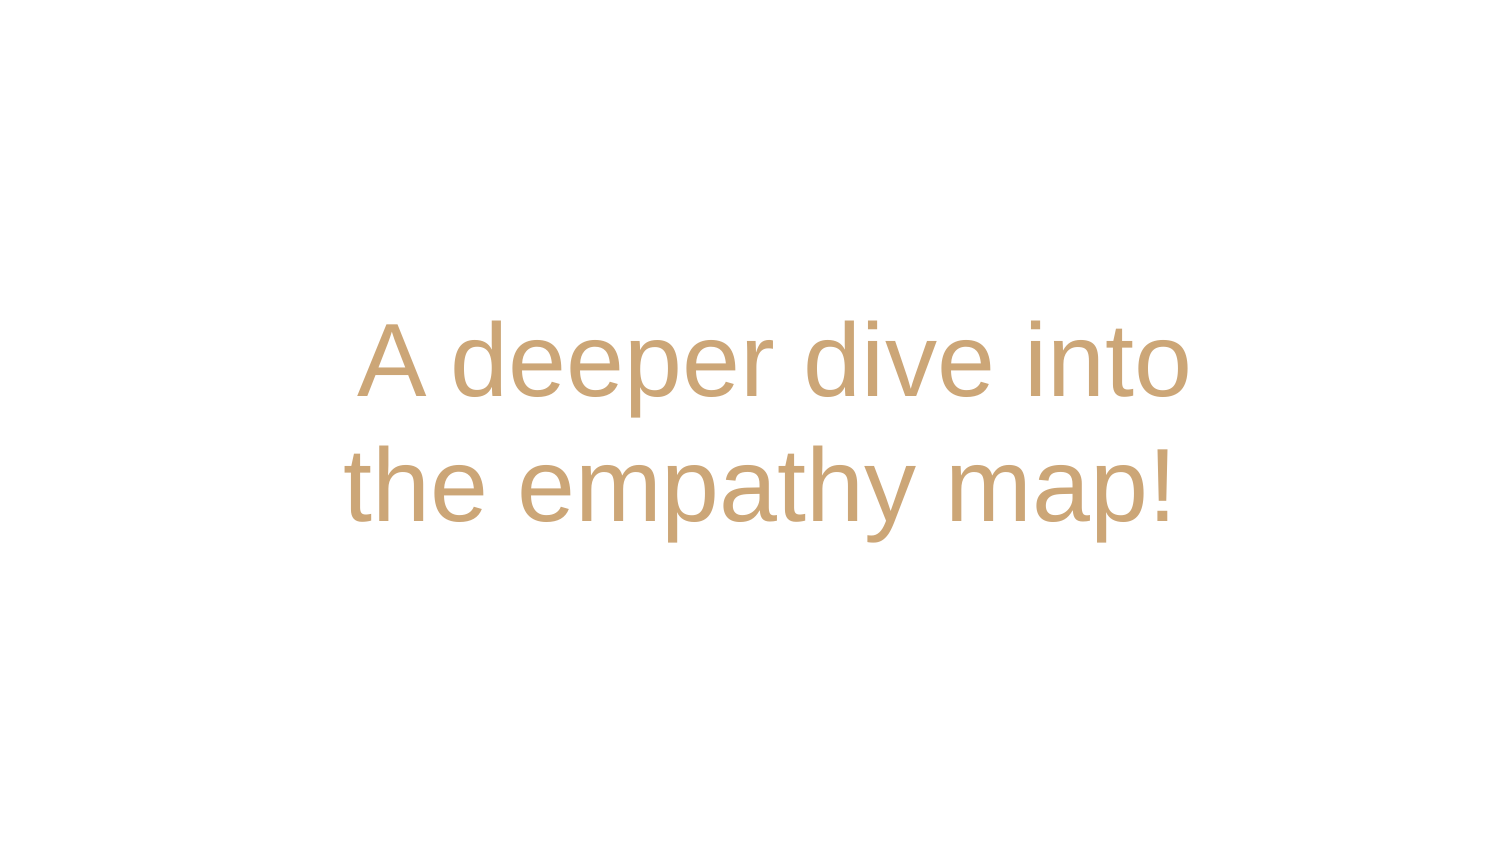

A deeper dive into the empathy map!